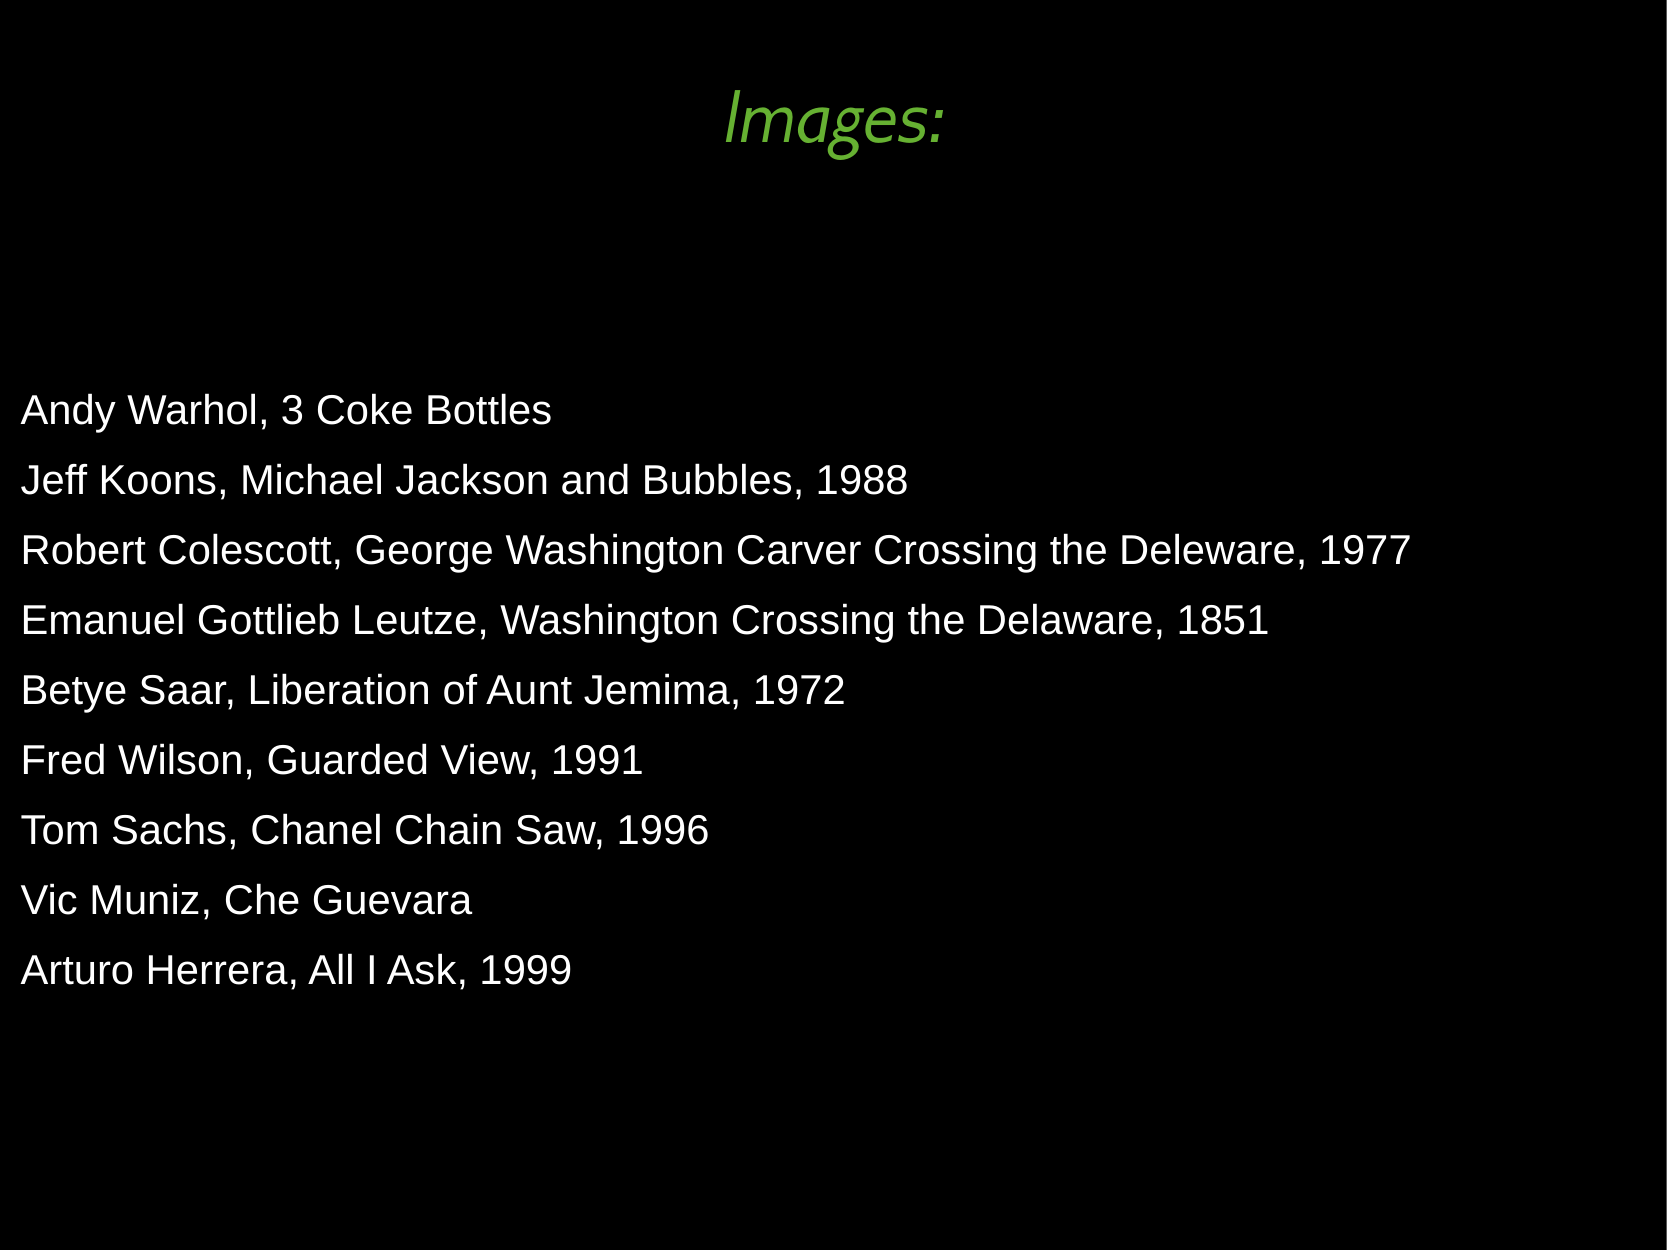

Images:
Andy Warhol, 3 Coke Bottles
Jeff Koons, Michael Jackson and Bubbles, 1988
Robert Colescott, George Washington Carver Crossing the Deleware, 1977
Emanuel Gottlieb Leutze, Washington Crossing the Delaware, 1851
Betye Saar, Liberation of Aunt Jemima, 1972
Fred Wilson, Guarded View, 1991
Tom Sachs, Chanel Chain Saw, 1996
Vic Muniz, Che Guevara
Arturo Herrera, All I Ask, 1999